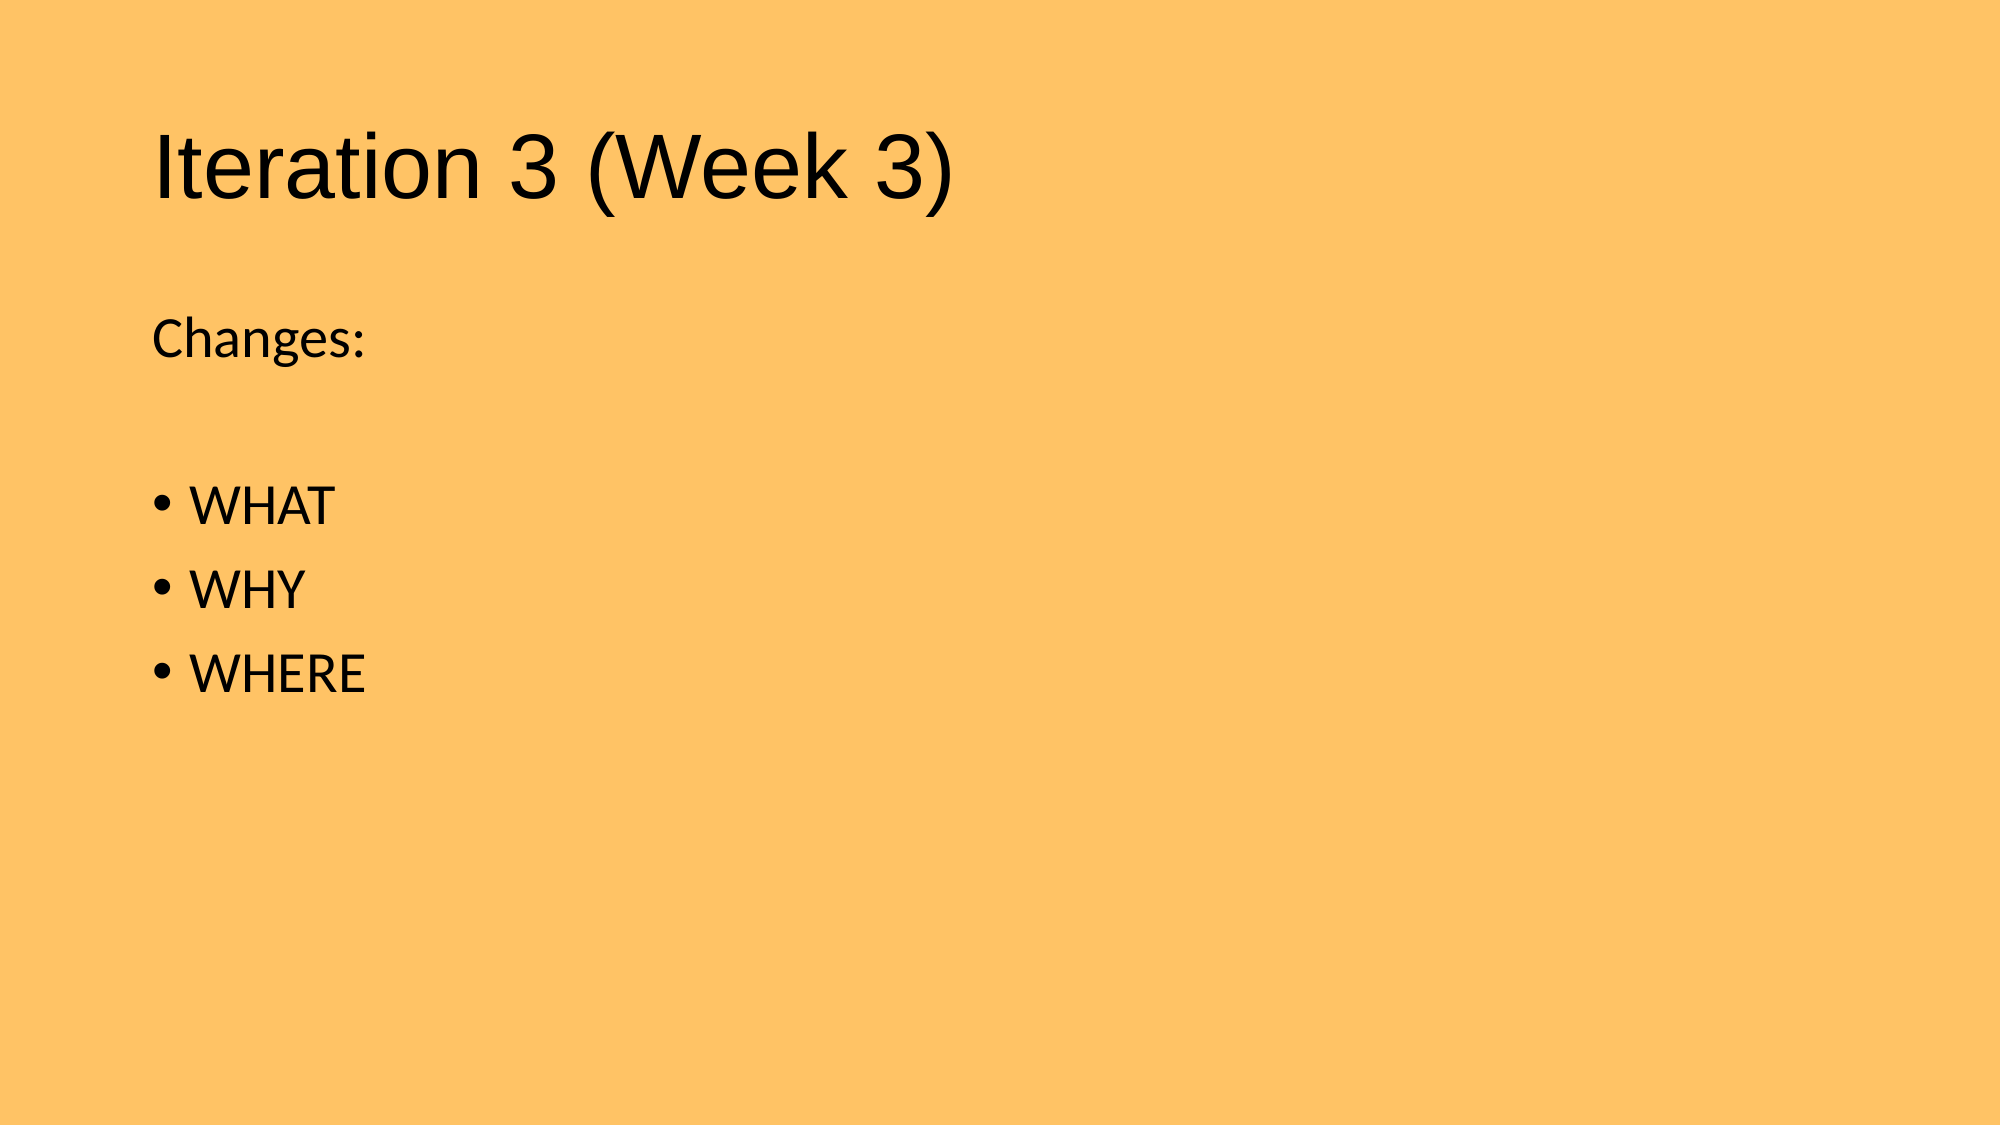

# Iteration 3 (Week 3)
Changes:

WHAT
WHY
WHERE